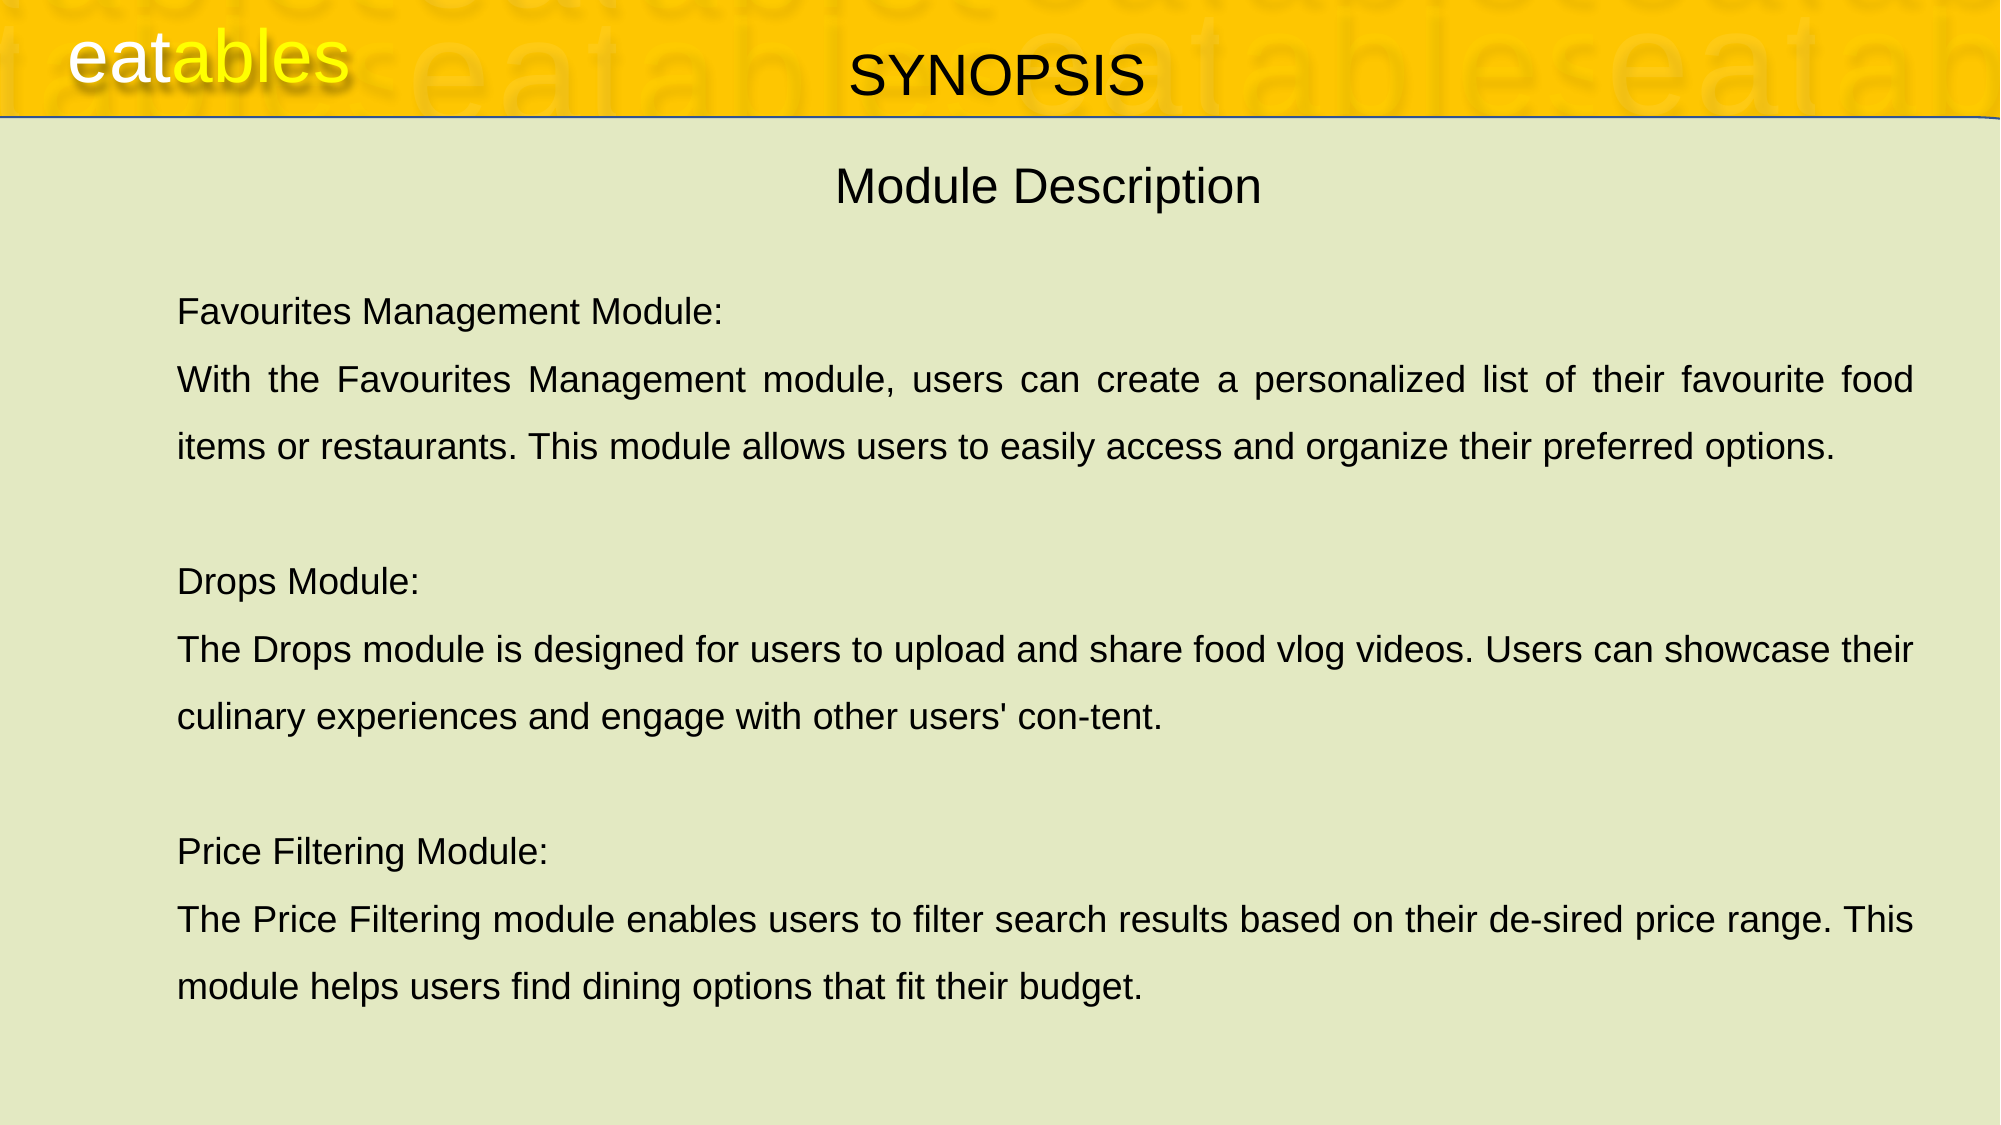

eatables
eatables
eatables
eatables
eatables
eatables
eatables
eatables
eatables
eatables
eatables
eatables
eatables
eatables
eatables
eatables
eatables
eatables
eatables
eatables
eatables
eatables
eatables
eatables
eatables
eatables
eatables
eatables
eatables
eatables
eatables
eatables
eatables
eatables
eatables
eatables
eatables
eatables
eatables
eatables
eatables
eatables
eatables
eatables
eatables

SRS
DIAGRAMS
TESTCASES
eatables
eatables
eatables
eatables
eatables
eatables
eatables
eatables
eatables
eatables
eatables
eatables
eatables
eatables
eatables
eatables
eatables
eatables
eatables
eatables
eatables
eatables
eatables
eatables
eatables
eatables
eatables
eatables
eatables
eatables
eatables
eatables
eatables
eatables
eatables
eatables
eatables
eatables
eatables
eatables
eatables
eatables
eatables
eatables
DOCUMENTATIONS
SYNOPSIS

Module Description

Favourites Management Module:
With the Favourites Management module, users can create a personalized list of their favourite food items or restaurants. This module allows users to easily access and organize their preferred options.

Drops Module:
The Drops module is designed for users to upload and share food vlog videos. Users can showcase their culinary experiences and engage with other users' con-tent.

Price Filtering Module:
The Price Filtering module enables users to filter search results based on their de-sired price range. This module helps users find dining options that fit their budget.

Structure of the proposed project

• Price Filtering: Users can filter search results based on their desired price range, aiding in finding dining options that match their budget.
• Restaurant Management (Admin Panel): This component grants administrative privileges and allows the admin to manage restaurants. It includes functionalities such as adding new restaurants, editing existing ones, and reviewing user requests for adding new restaurants.